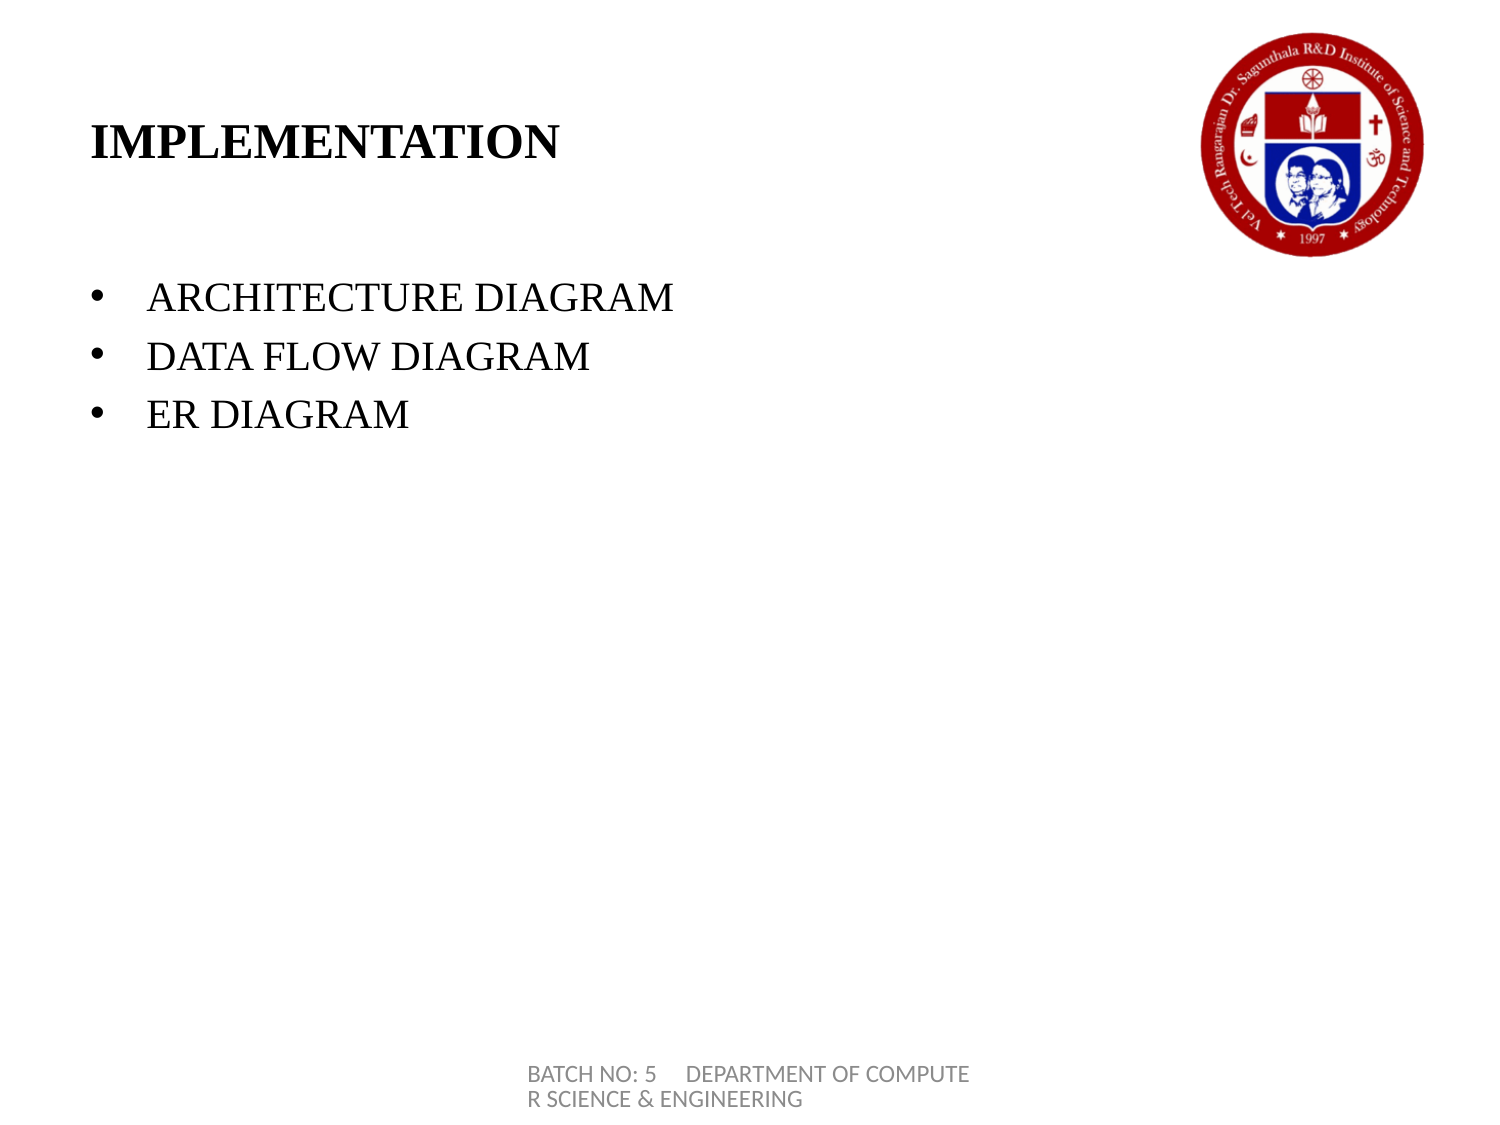

# IMPLEMENTATION
ARCHITECTURE DIAGRAM
DATA FLOW DIAGRAM
ER DIAGRAM

BATCH NO: 5     DEPARTMENT OF COMPUTER SCIENCE & ENGINEERING
21